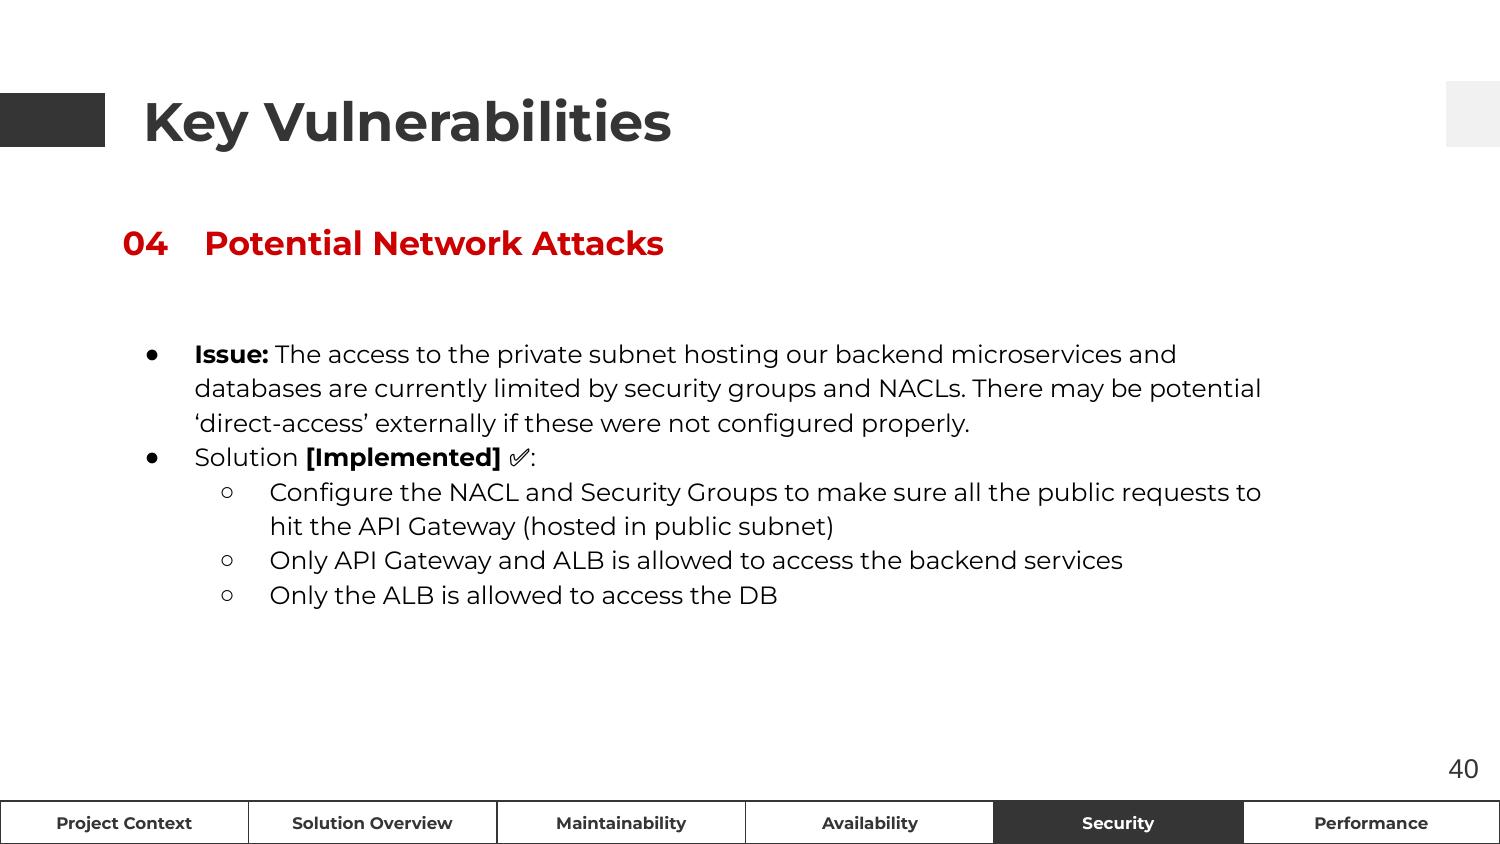

Key Vulnerabilities

04
Potential Network Attacks
Issue: The access to the private subnet hosting our backend microservices and databases are currently limited by security groups and NACLs. There may be potential ‘direct-access’ externally if these were not configured properly.
Solution [Implemented] ✅:
Configure the NACL and Security Groups to make sure all the public requests to hit the API Gateway (hosted in public subnet)
Only API Gateway and ALB is allowed to access the backend services
Only the ALB is allowed to access the DB
40
Project Context
Solution Overview
Maintainability
Availability
Security
Performance